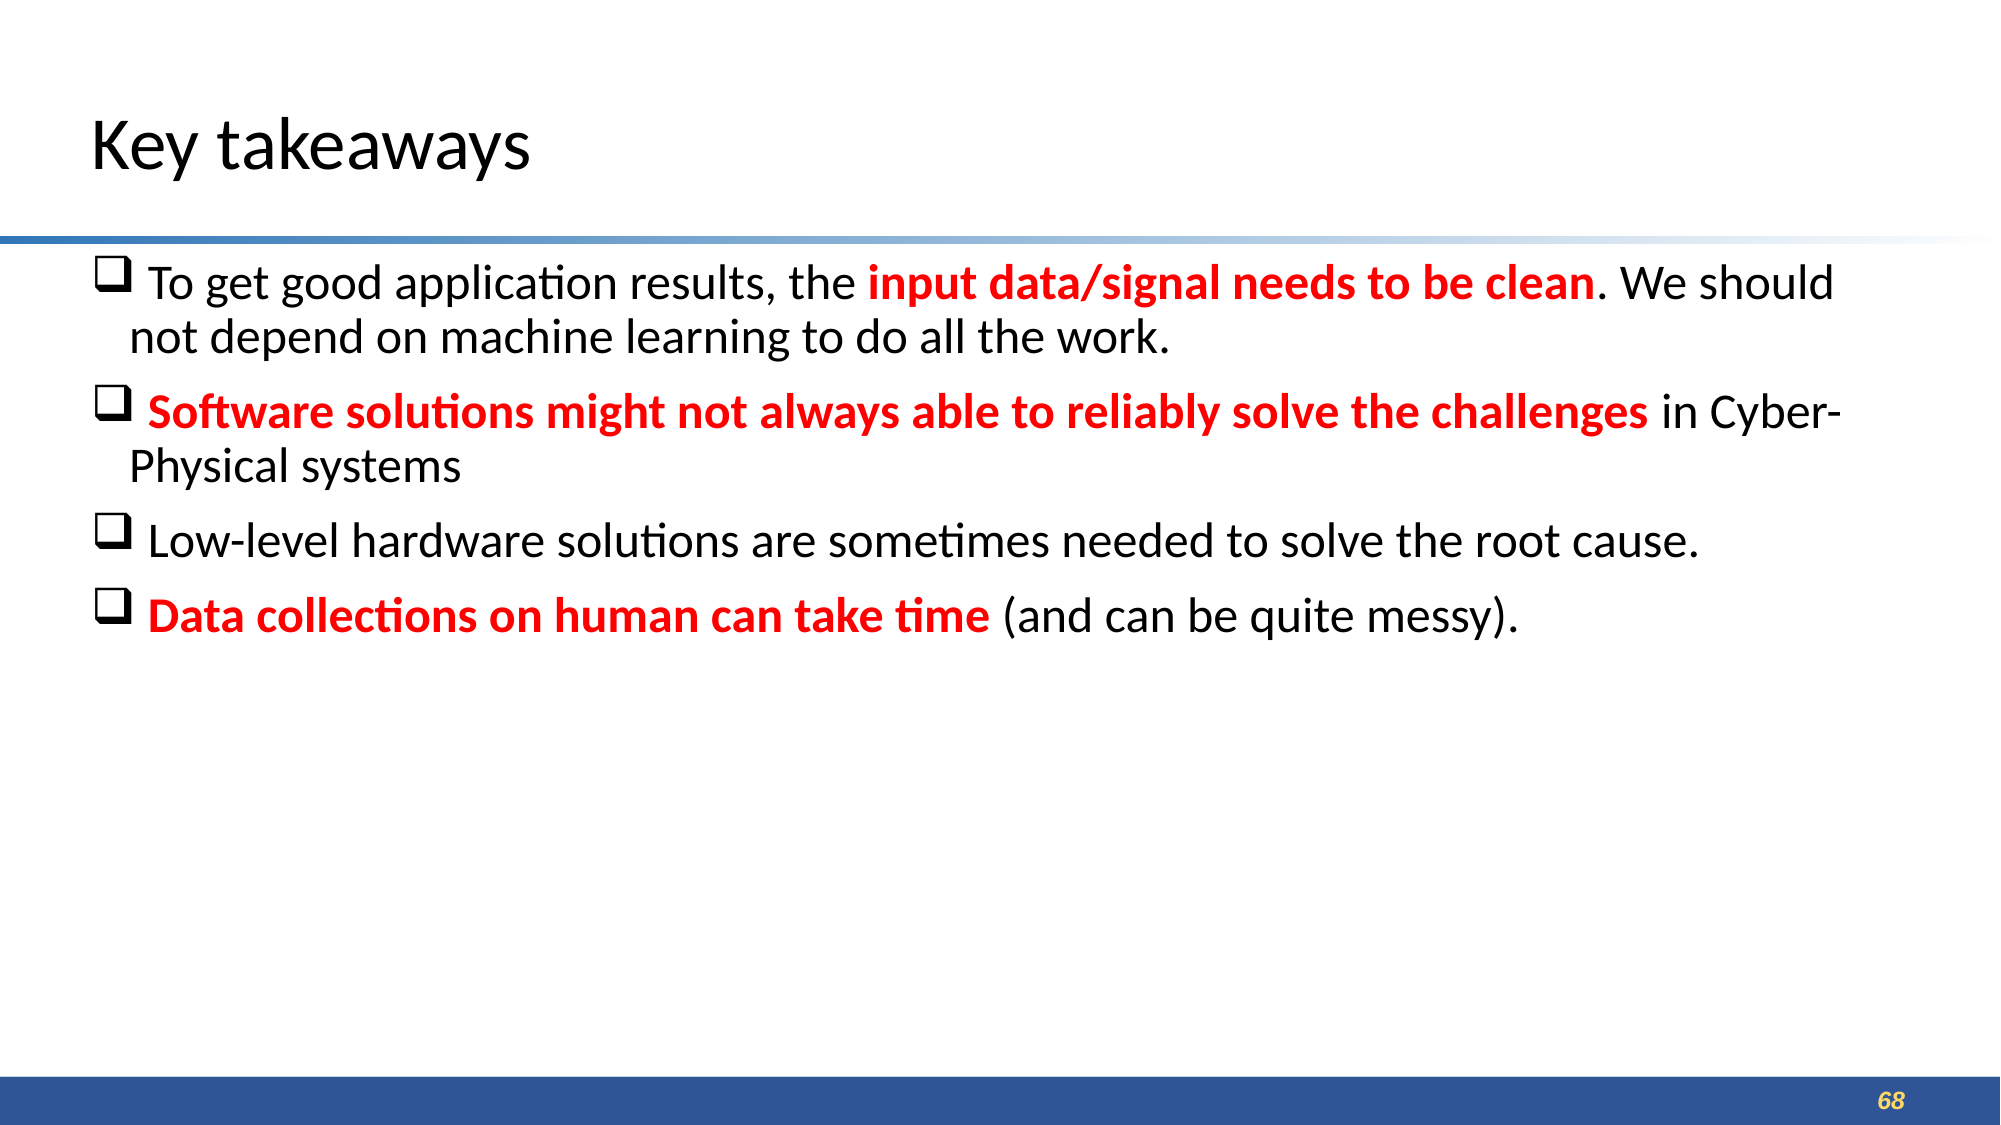

# Key takeaways
 To get good application results, the input data/signal needs to be clean. We should not depend on machine learning to do all the work.
 Software solutions might not always able to reliably solve the challenges in Cyber-Physical systems
 Low-level hardware solutions are sometimes needed to solve the root cause.
 Data collections on human can take time (and can be quite messy).